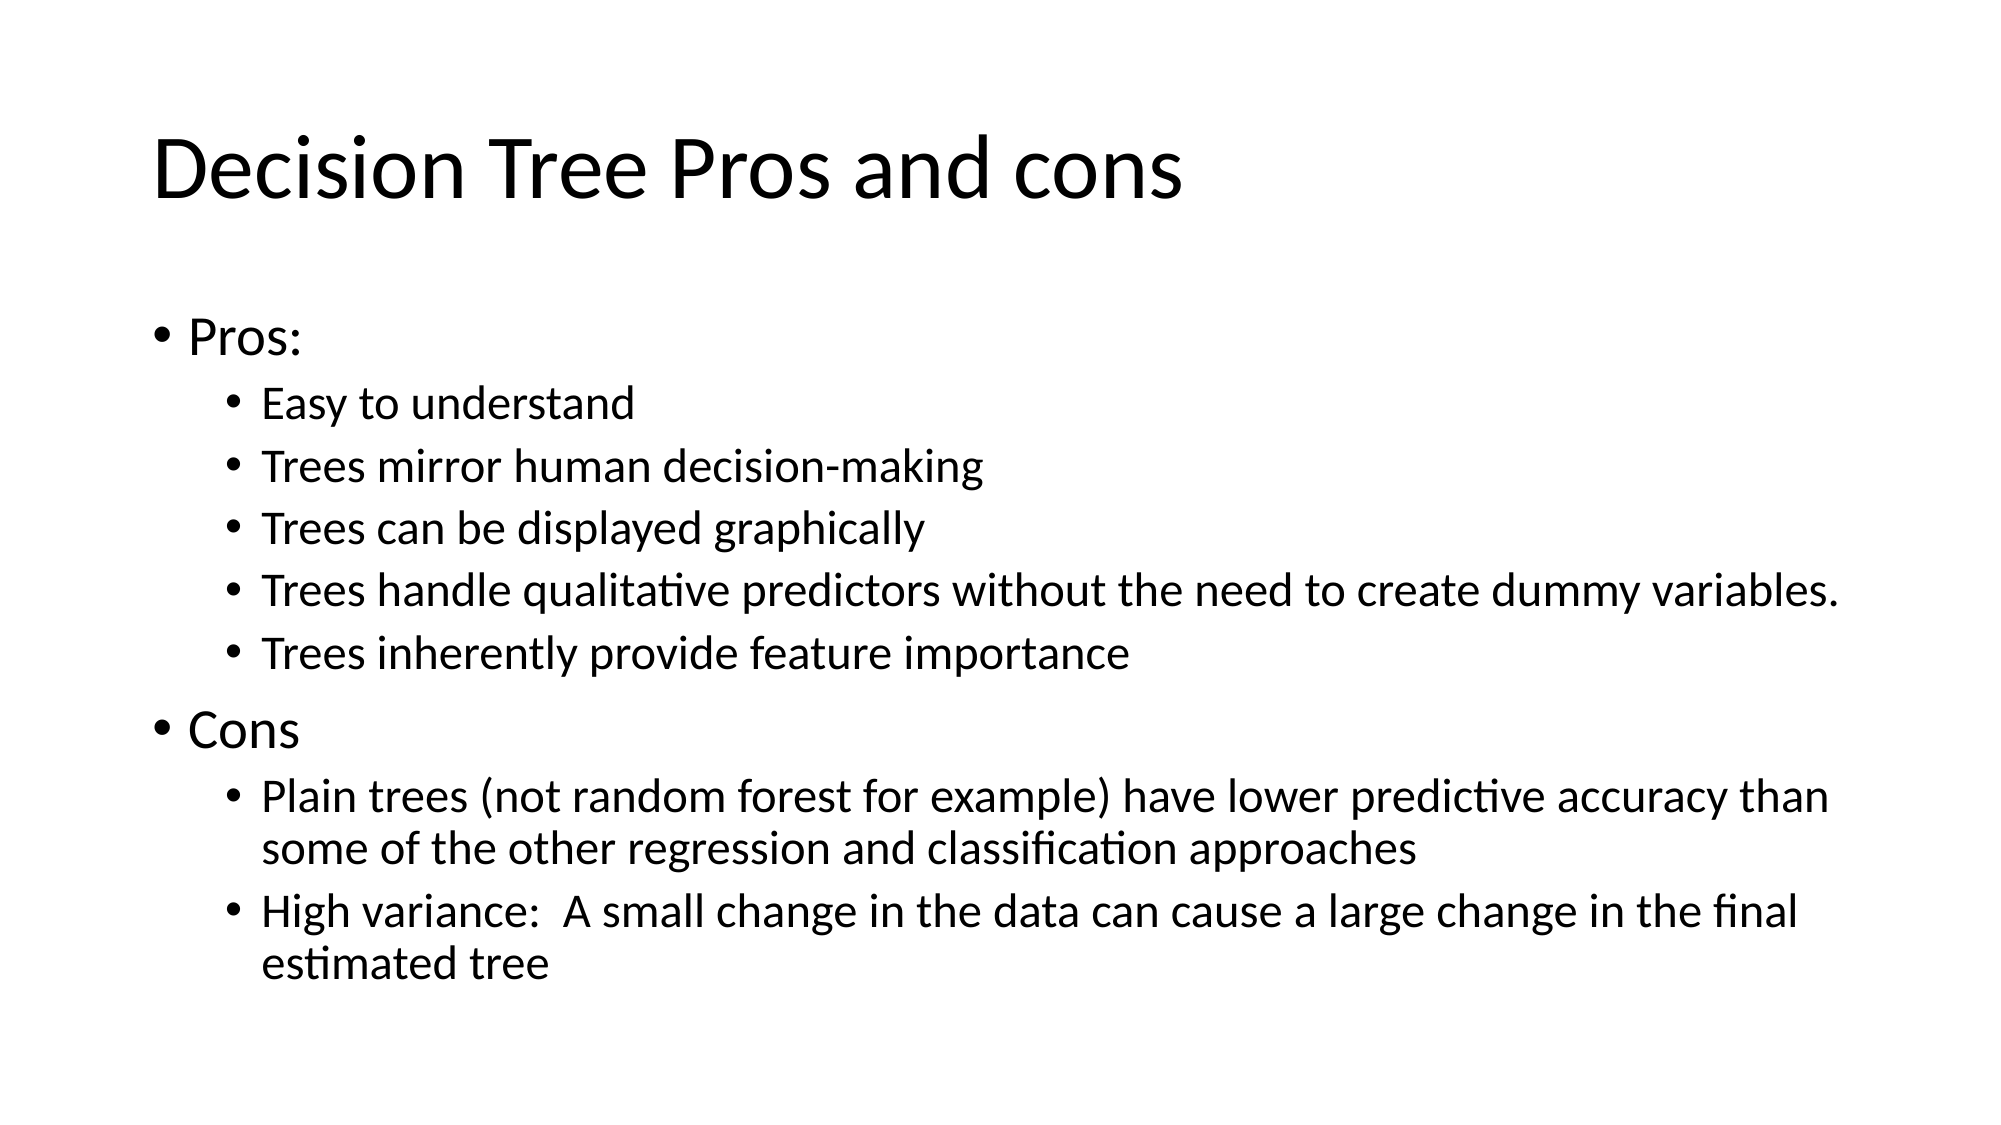

# Decision Tree Pros and cons
Pros:
Easy to understand
Trees mirror human decision-making
Trees can be displayed graphically
Trees handle qualitative predictors without the need to create dummy variables.
Trees inherently provide feature importance
Cons
Plain trees (not random forest for example) have lower predictive accuracy than some of the other regression and classification approaches
High variance:  A small change in the data can cause a large change in the final estimated tree